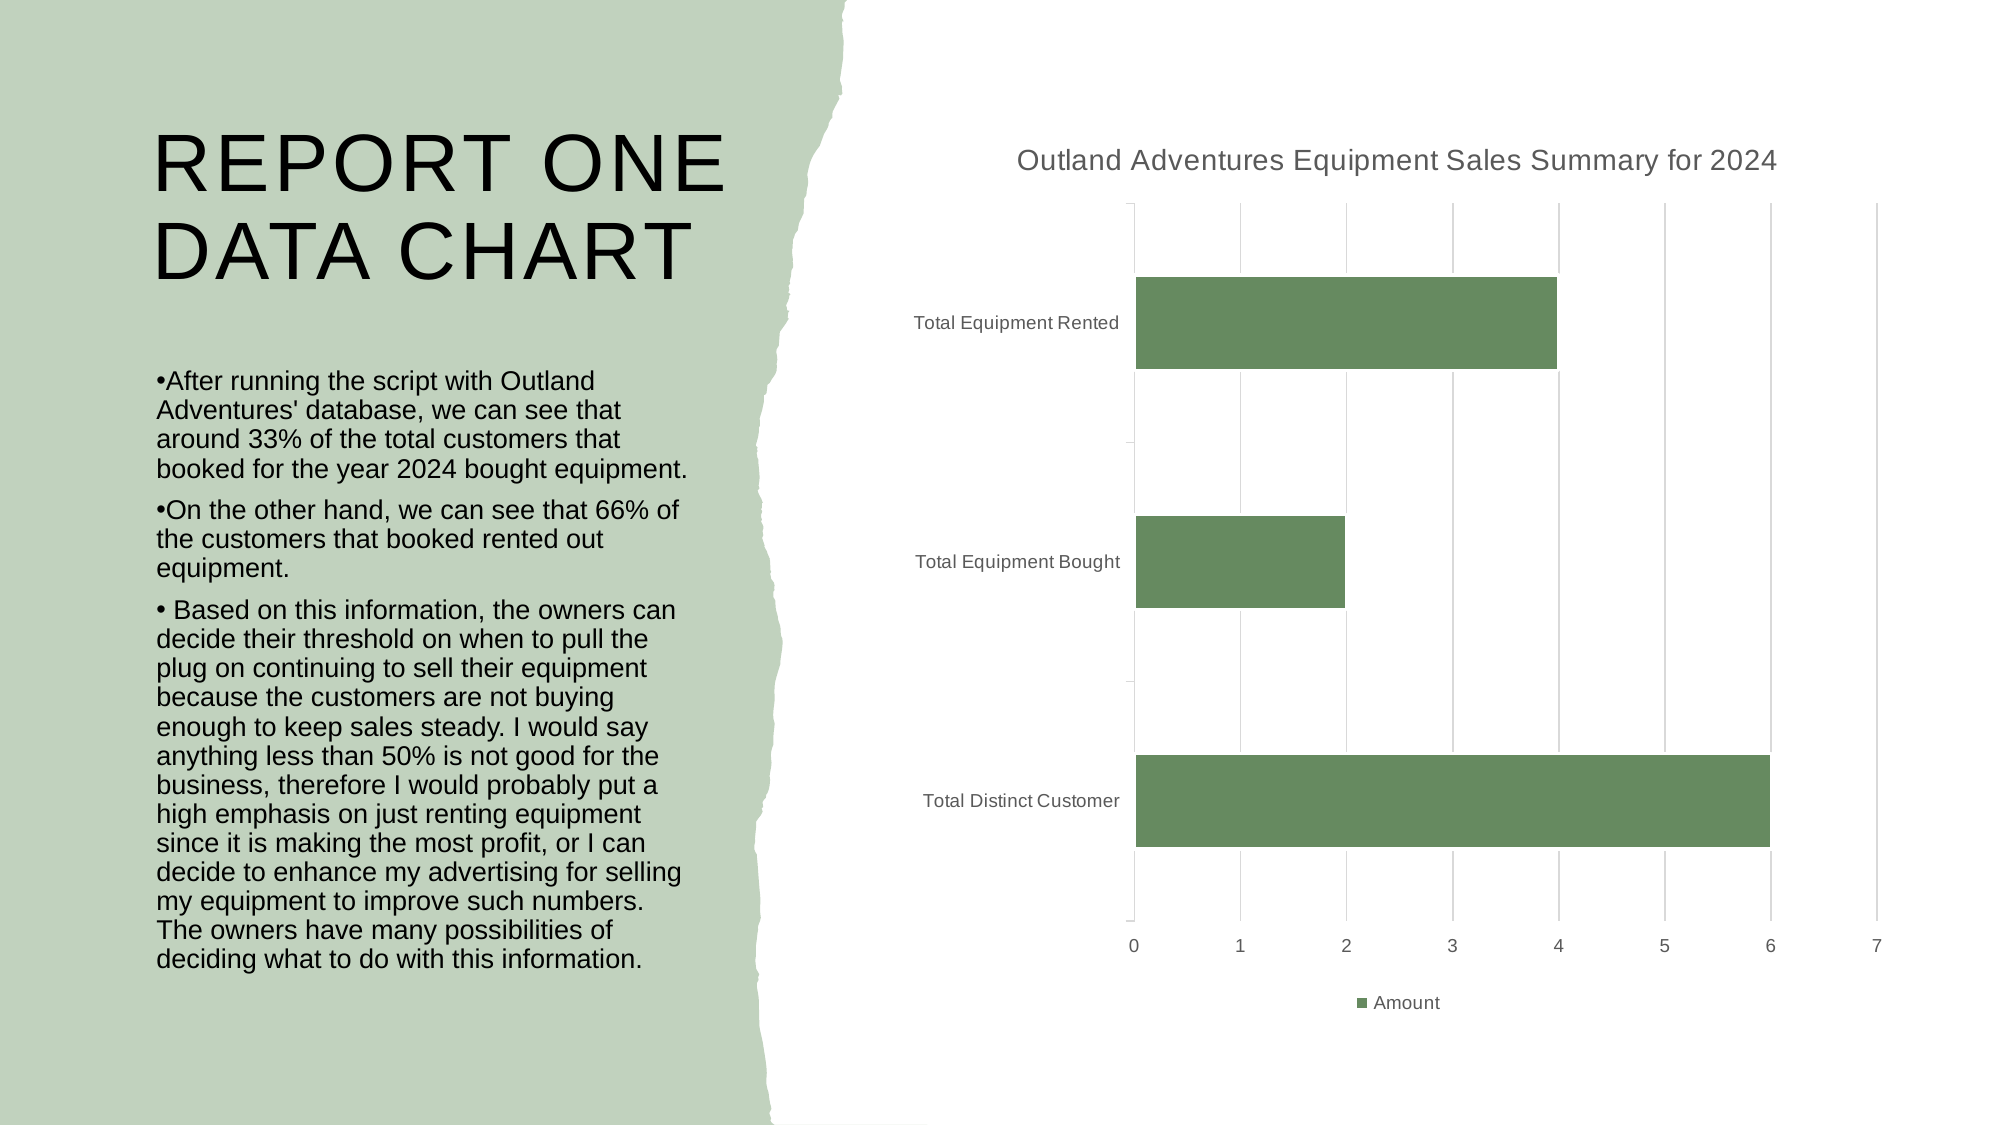

# Report one Data Chart

### Chart: Outland Adventures Equipment Sales Summary for 2024

| Category |  |
|---|---|
| Total Distinct Customer | 6.0 |
| Total Equipment Bought | 2.0 |
| Total Equipment Rented | 4.0 |
After running the script with Outland Adventures' database, we can see that around 33% of the total customers that booked for the year 2024 bought equipment.
On the other hand, we can see that 66% of the customers that booked rented out equipment.
 Based on this information, the owners can decide their threshold on when to pull the plug on continuing to sell their equipment because the customers are not buying enough to keep sales steady. I would say anything less than 50% is not good for the business, therefore I would probably put a high emphasis on just renting equipment since it is making the most profit, or I can decide to enhance my advertising for selling my equipment to improve such numbers. The owners have many possibilities of deciding what to do with this information.